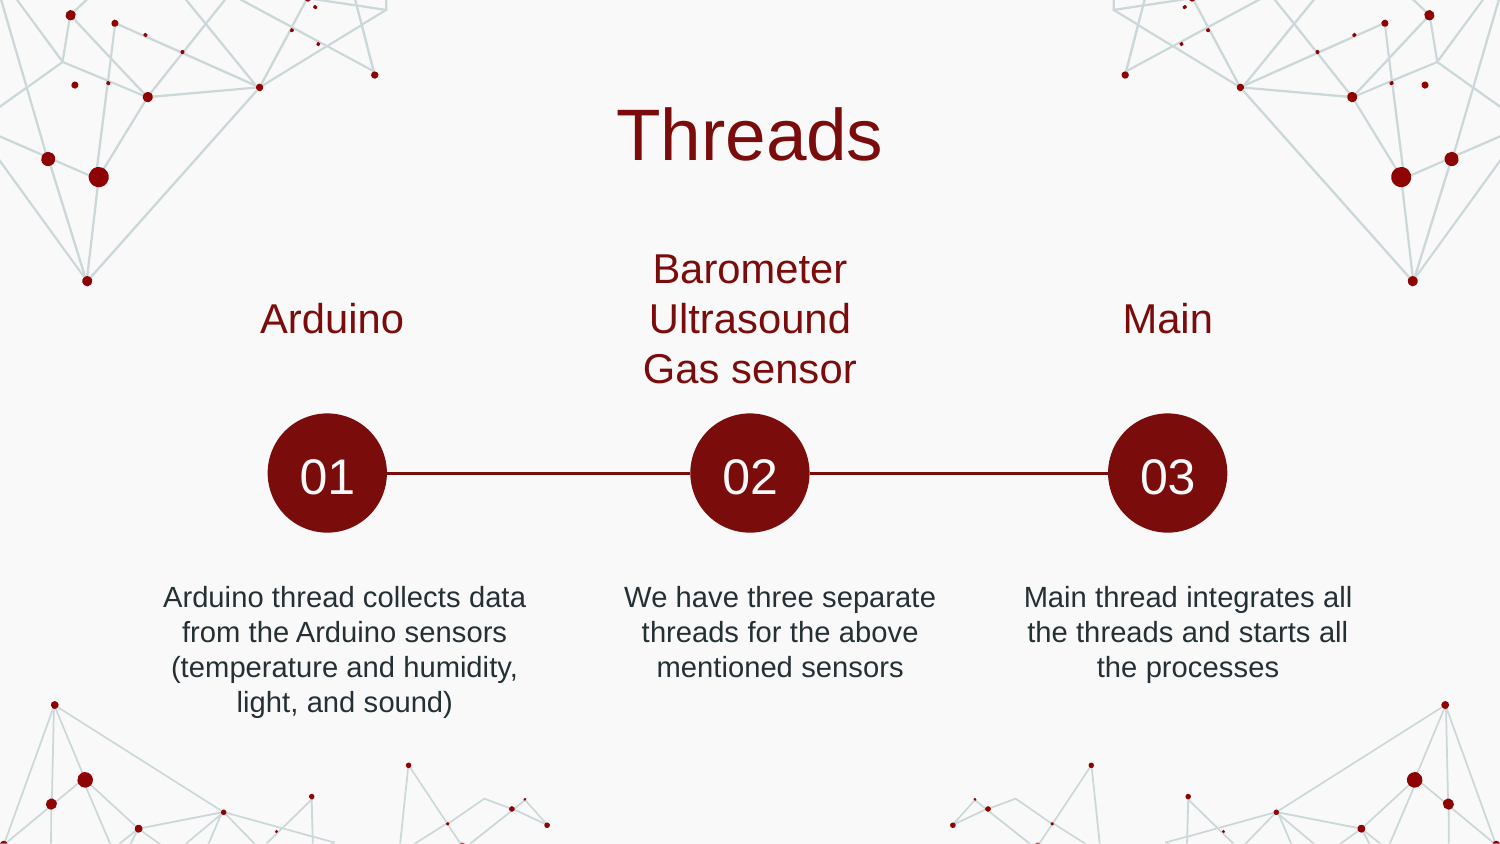

Threads
Barometer Ultrasound
Gas sensor
Arduino
Main

# 01
02
03
Arduino thread collects data from the Arduino sensors (temperature and humidity, light, and sound)
We have three separate threads for the above mentioned sensors
Main thread integrates all the threads and starts all the processes